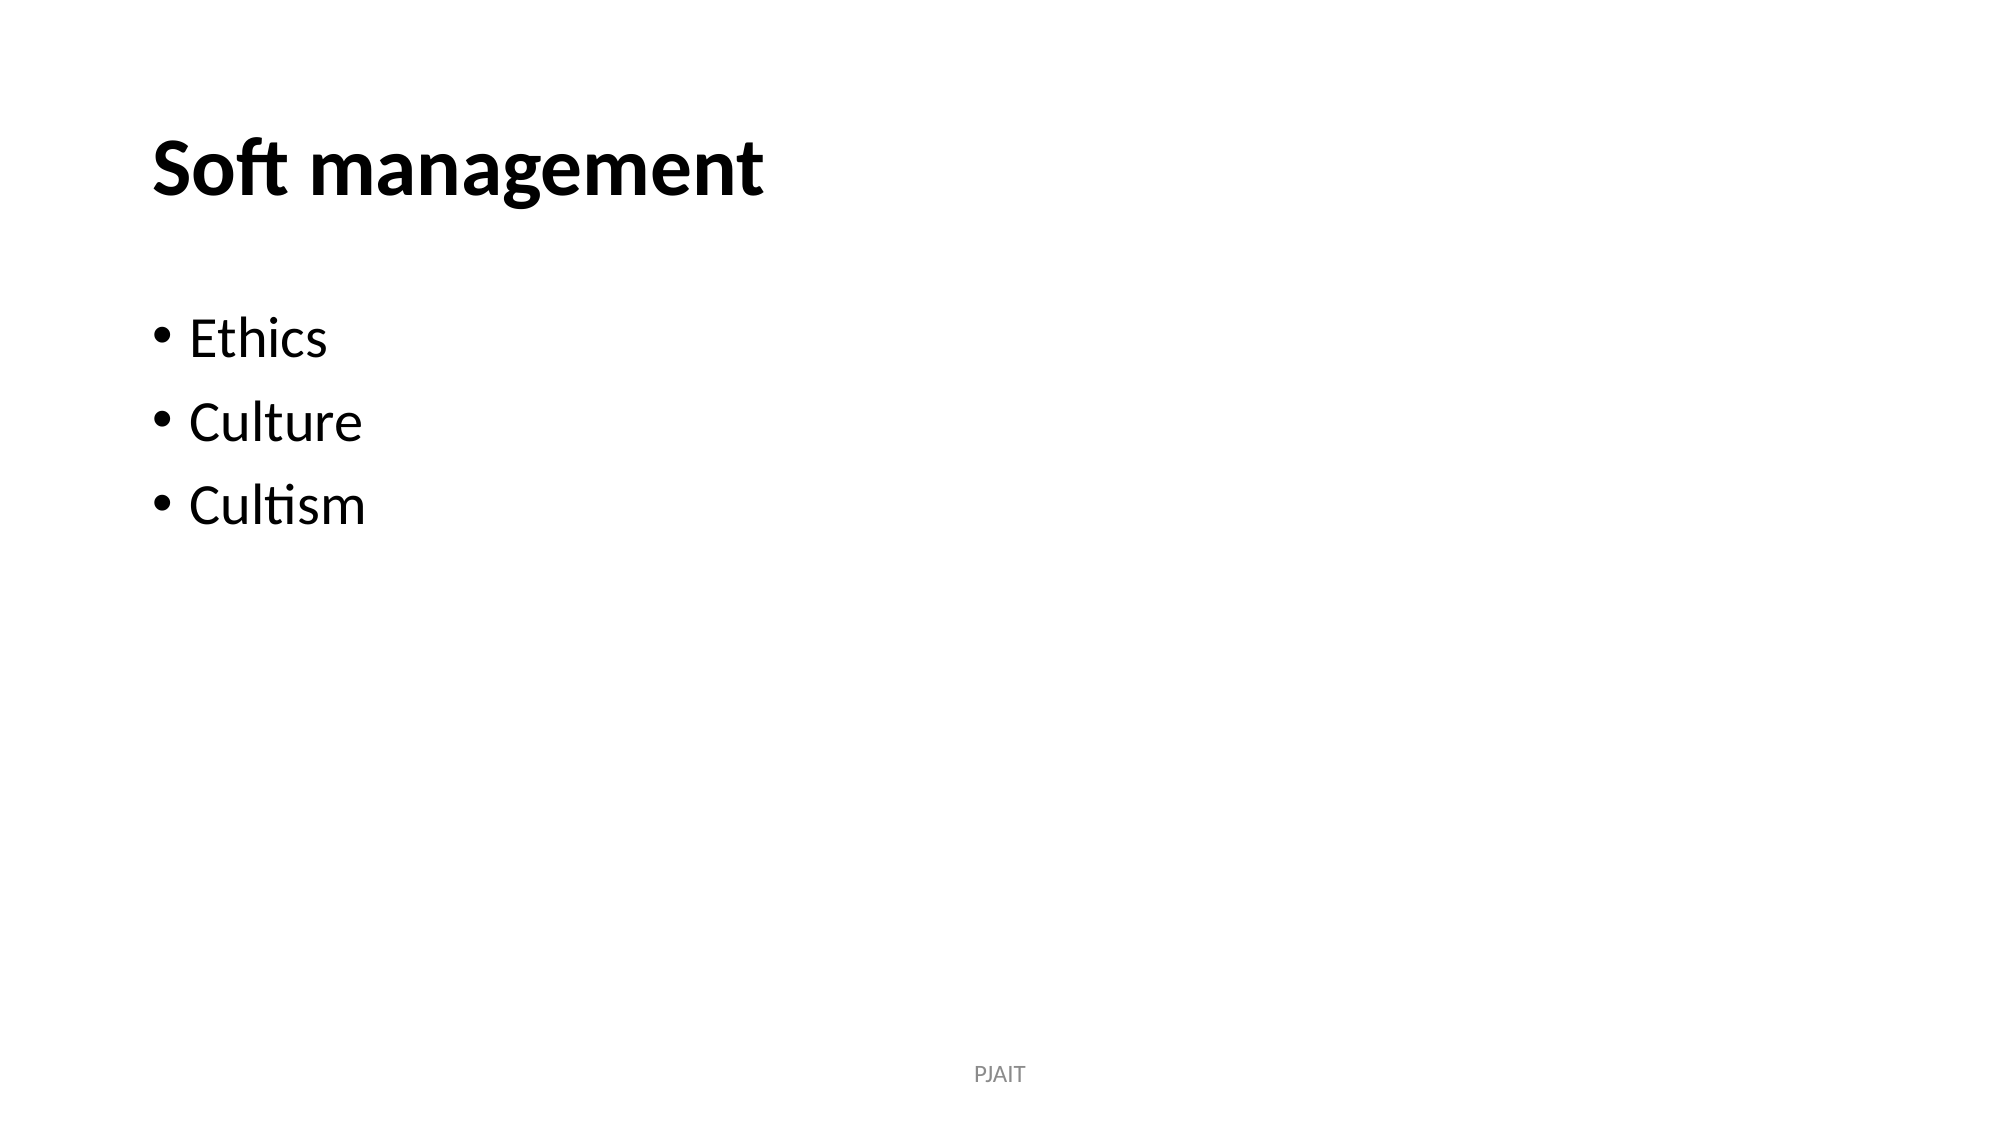

# Soft management
Ethics
Culture
Cultism
PJAIT